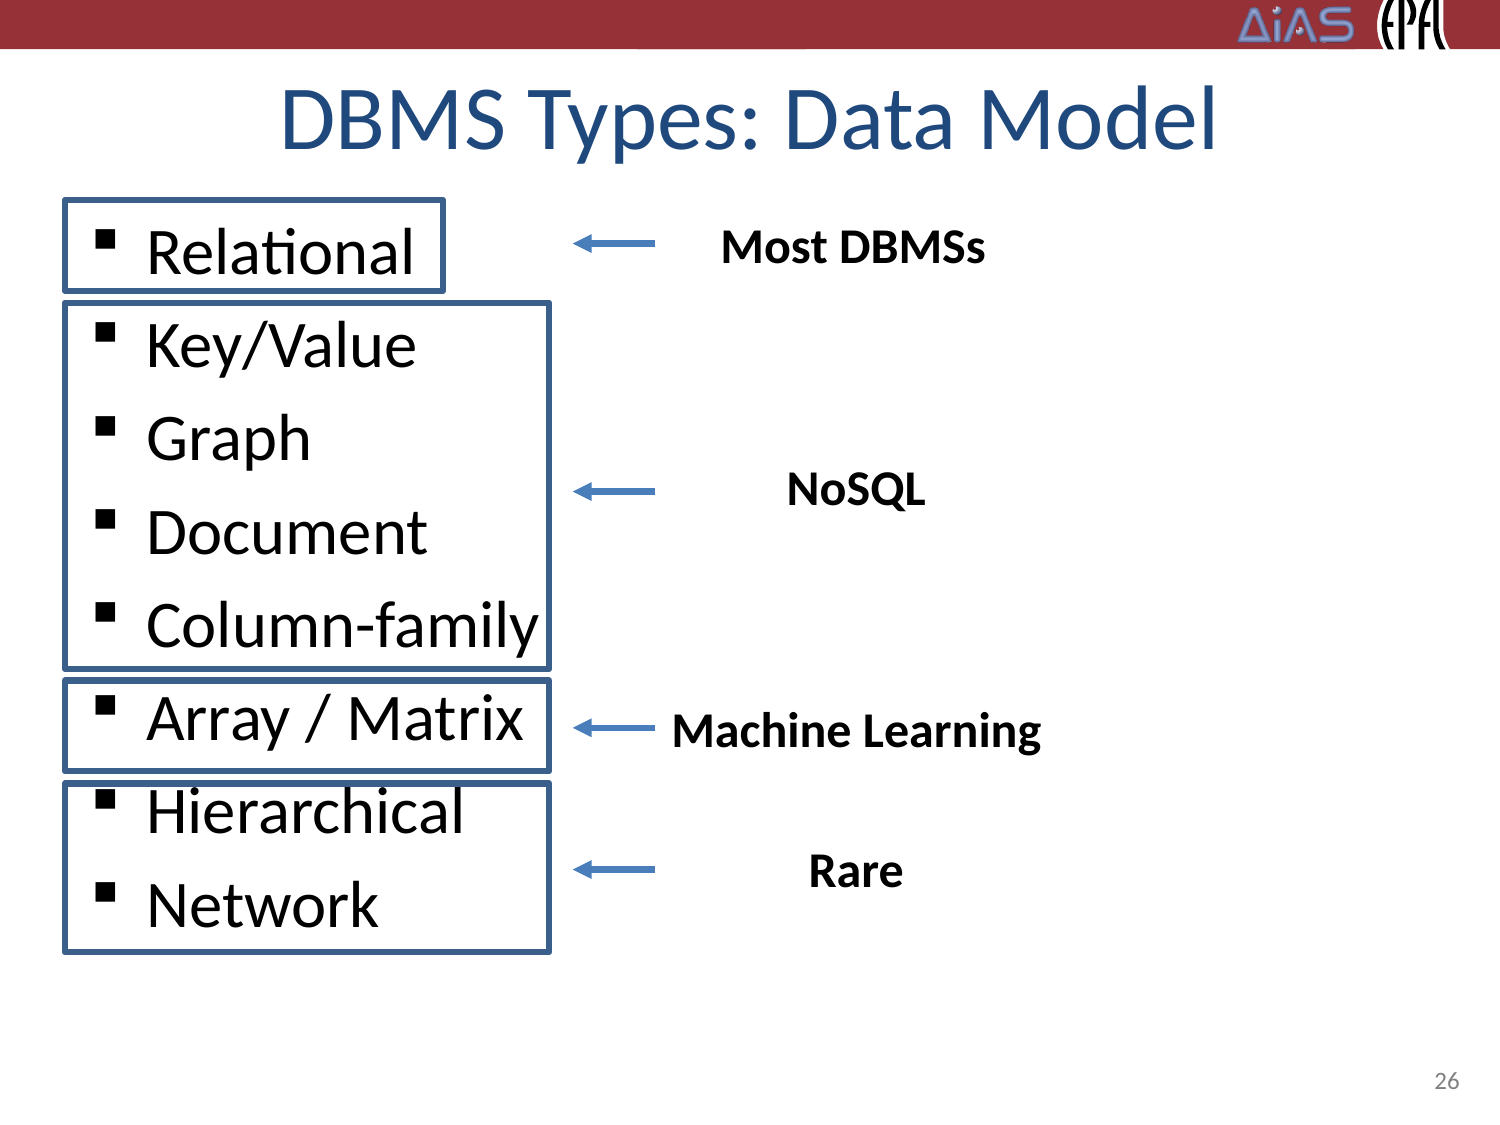

# DBMS Types: Data Model

Relational
Key/Value
Graph
Document
Column-family
Array / Matrix
Hierarchical
Network
Most DBMSs

NoSQL

Machine Learning

Rare
26